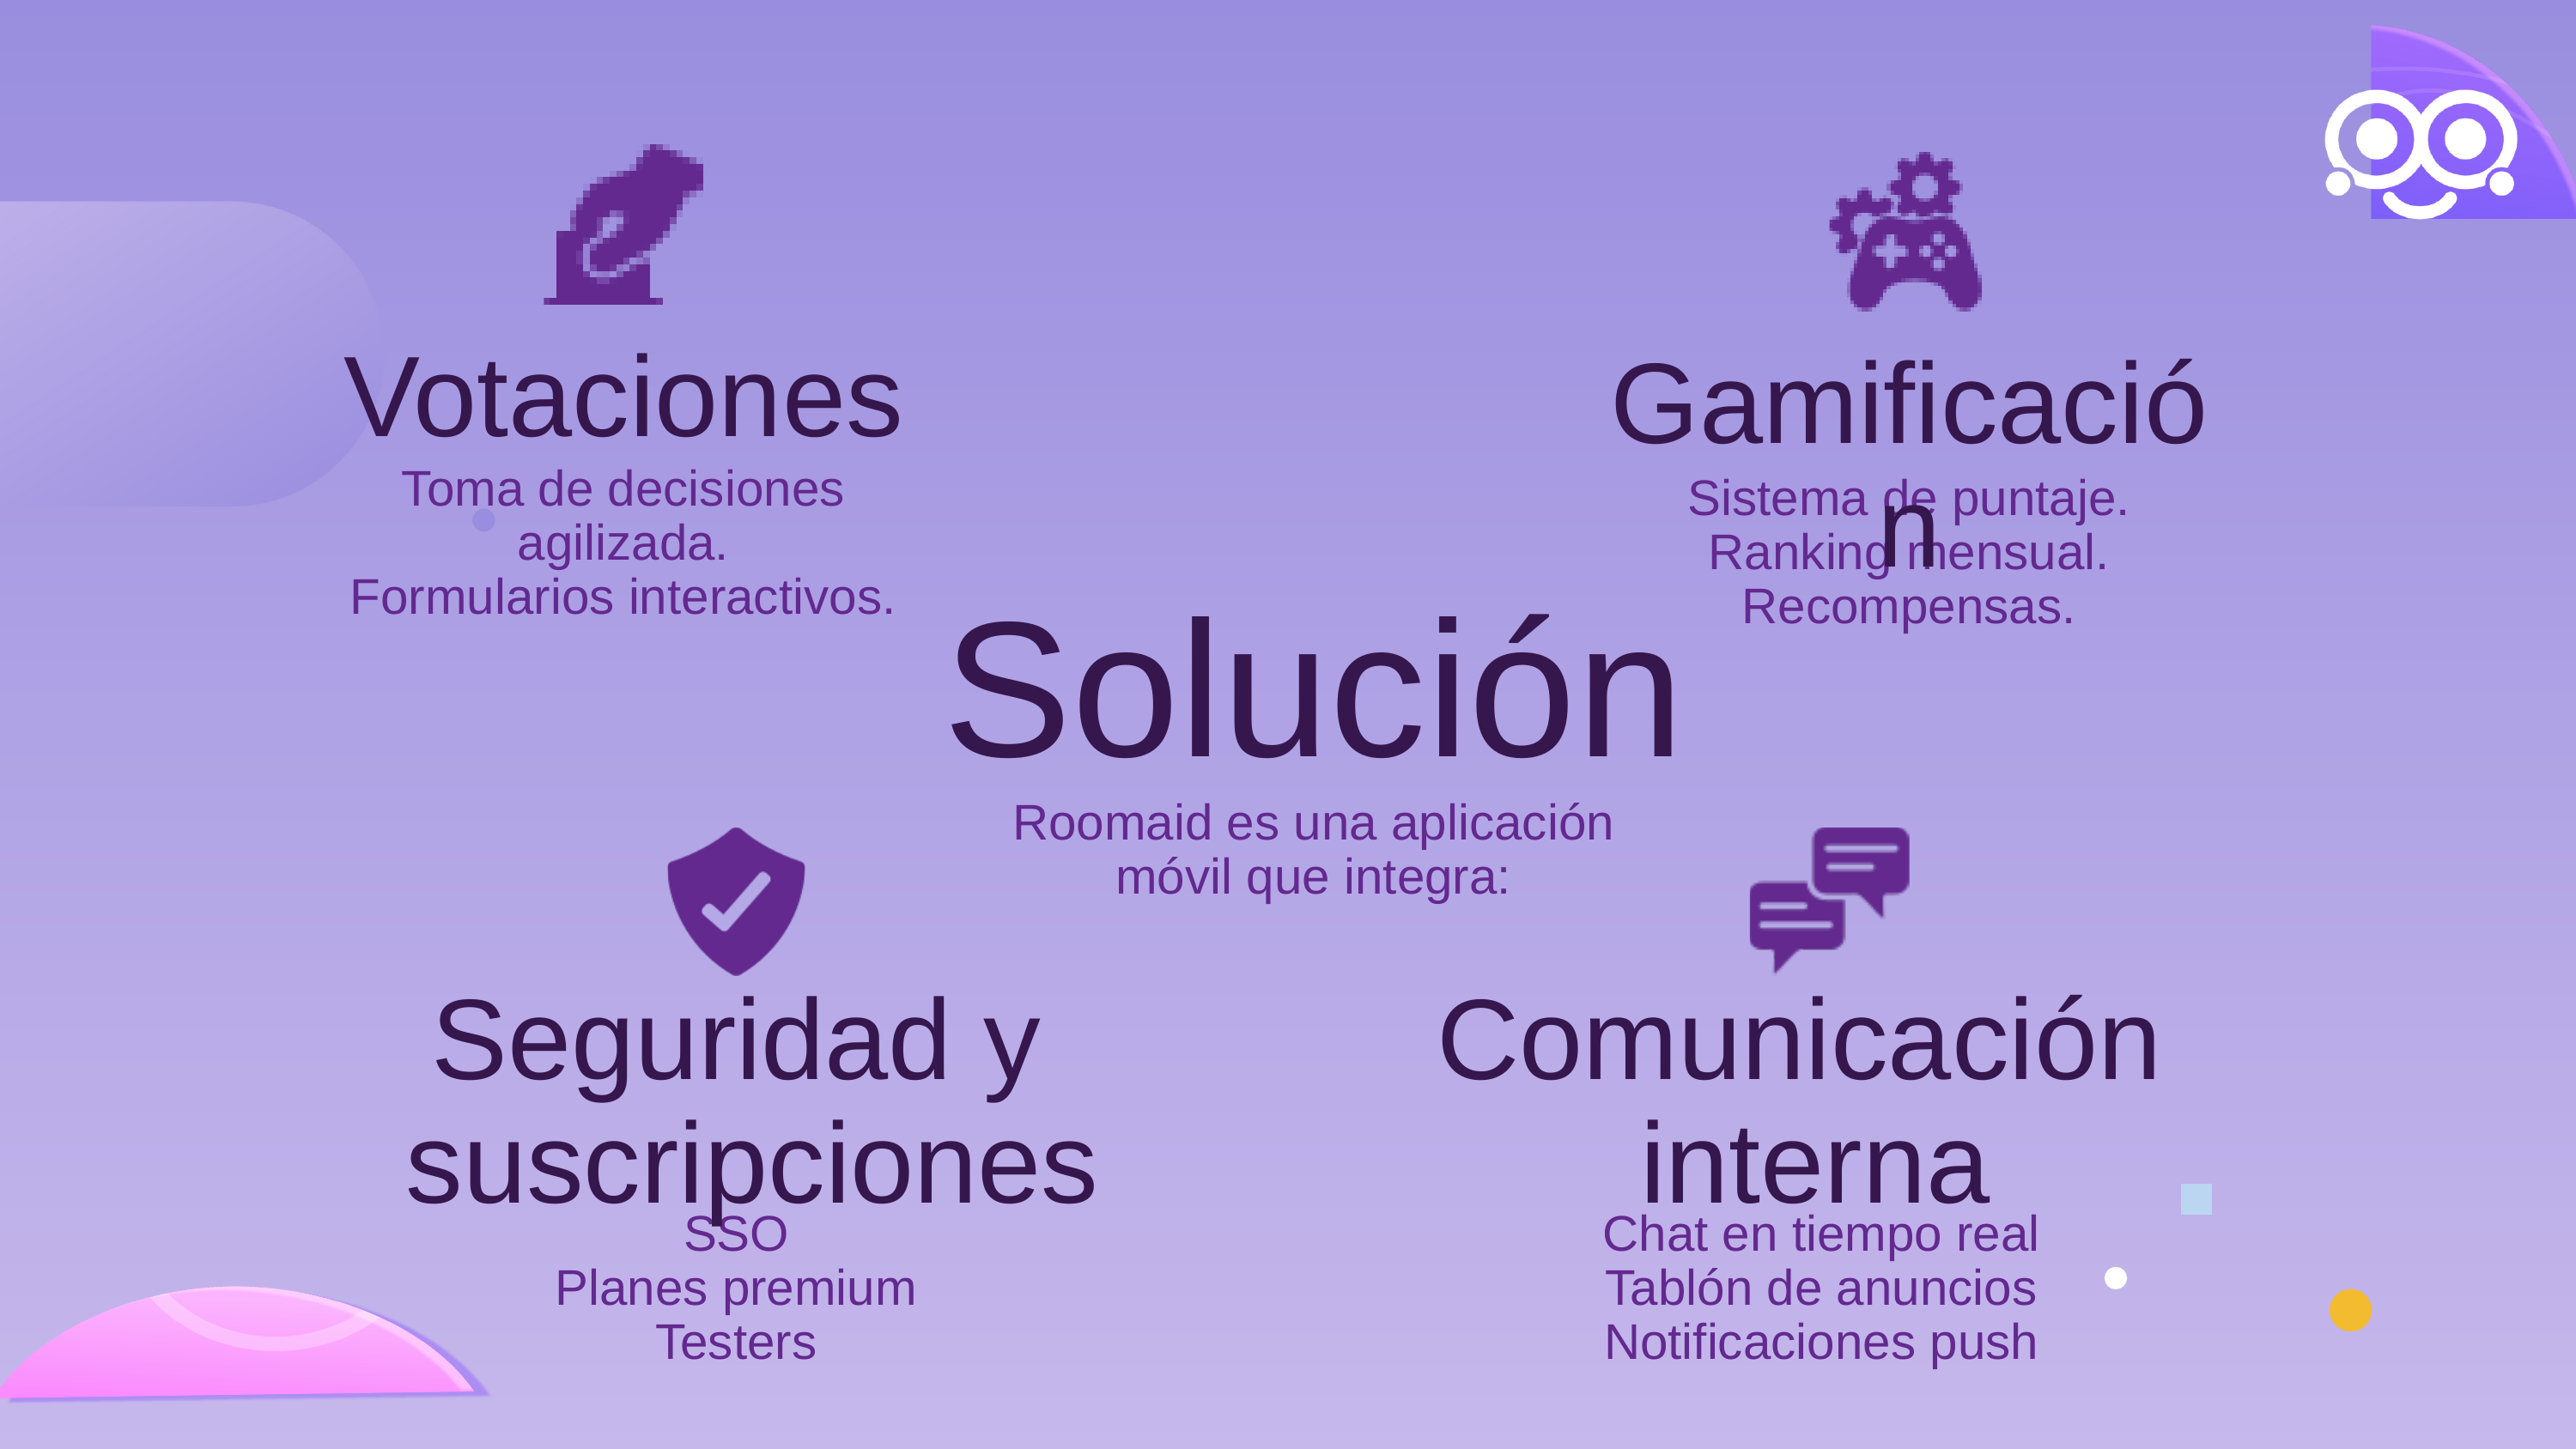

Votaciones
Gamificación
Toma de decisiones agilizada.
Formularios interactivos.

Sistema de puntaje.
Ranking mensual.
Recompensas.

Solución
Roomaid es una aplicación móvil que integra:

Seguridad y
 suscripciones
Comunicación
 interna

SSO
Planes premium
Testers
Chat en tiempo real
Tablón de anuncios
Notificaciones push